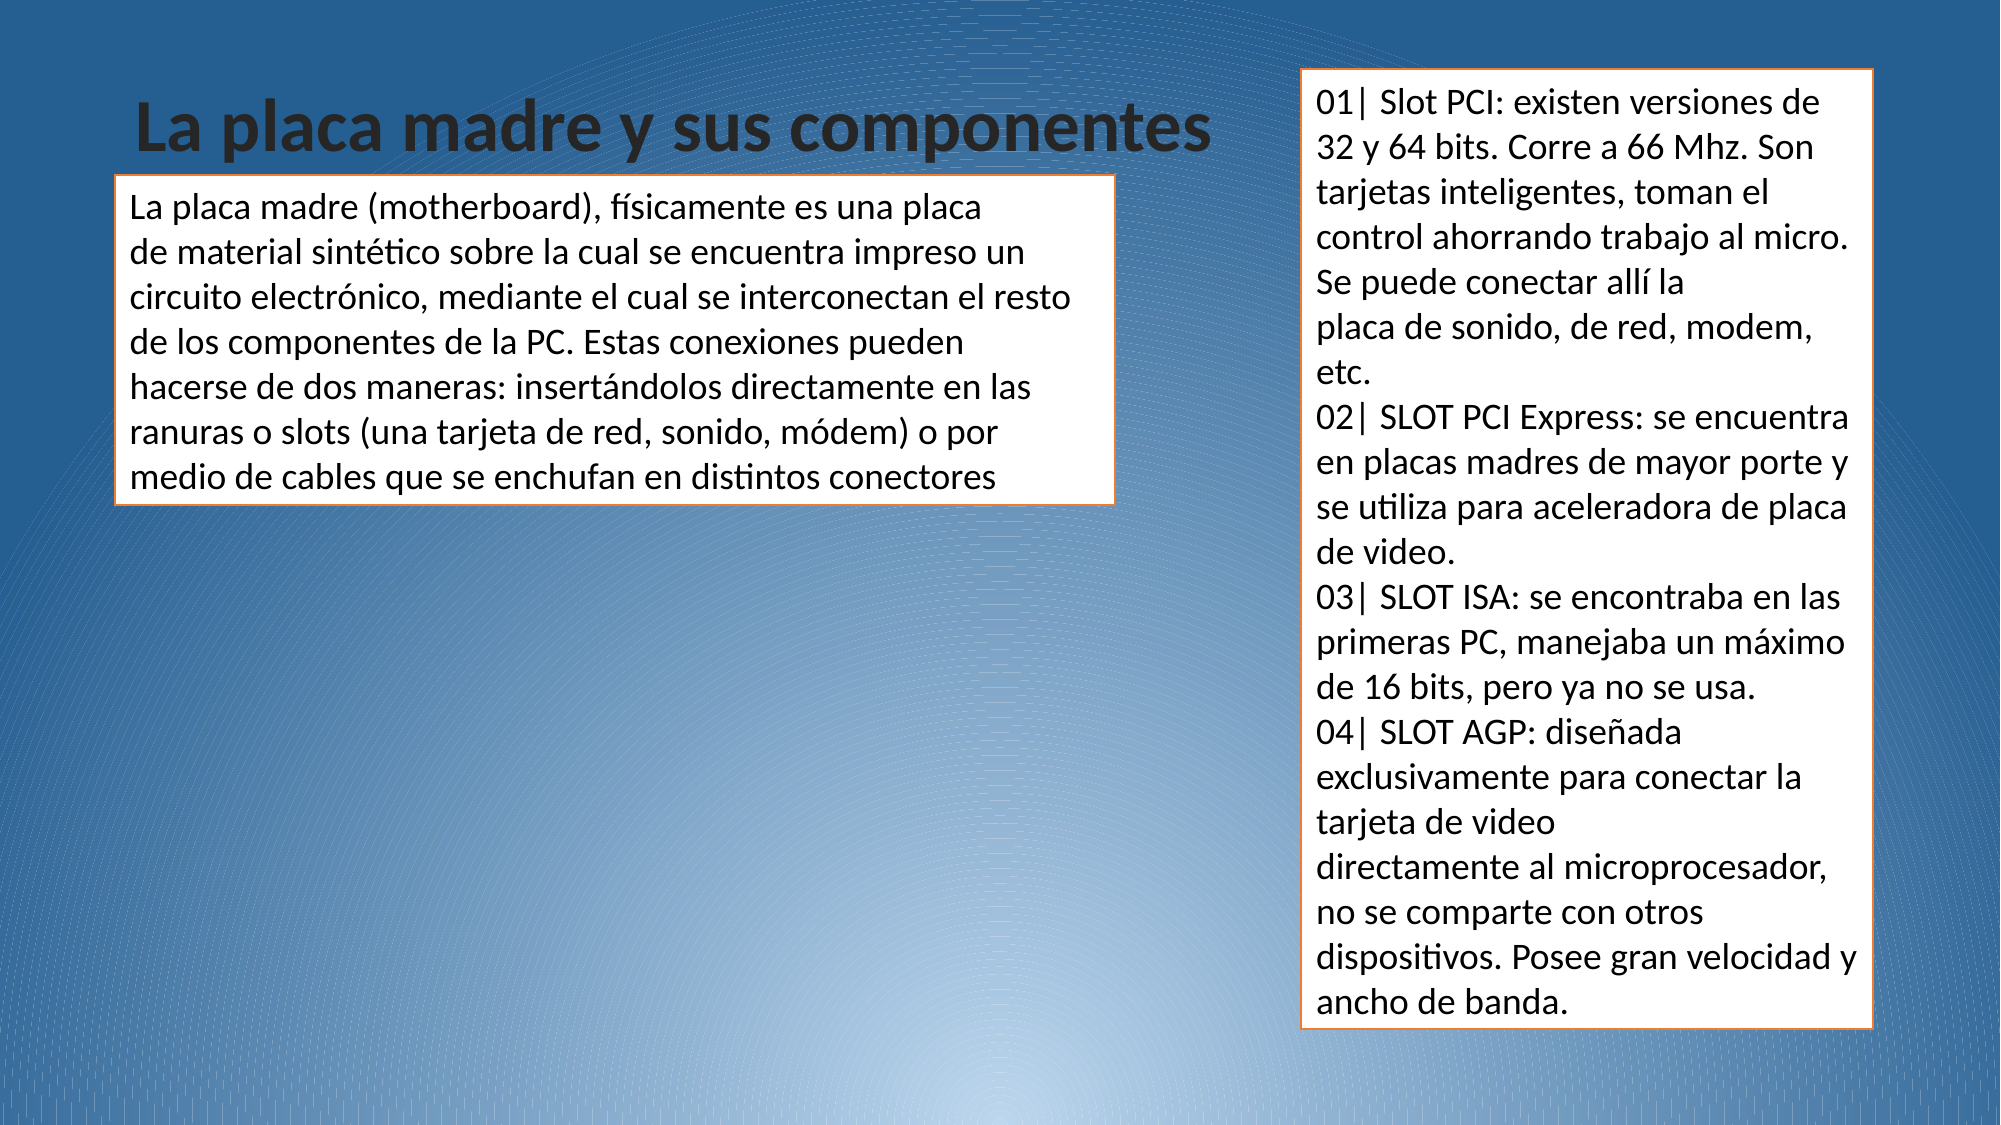

La placa madre y sus componentes
01| Slot PCI: existen versiones de 32 y 64 bits. Corre a 66 Mhz. Son tarjetas inteligentes, toman el control ahorrando trabajo al micro. Se puede conectar allí la
placa de sonido, de red, modem, etc.
02| SLOT PCI Express: se encuentra en placas madres de mayor porte y se utiliza para aceleradora de placa de video.
03| SLOT ISA: se encontraba en las
primeras PC, manejaba un máximo de 16 bits, pero ya no se usa.
04| SLOT AGP: diseñada exclusivamente para conectar la tarjeta de video
directamente al microprocesador, no se comparte con otros dispositivos. Posee gran velocidad y ancho de banda.
La placa madre (motherboard), físicamente es una placa
de material sintético sobre la cual se encuentra impreso un
circuito electrónico, mediante el cual se interconectan el resto
de los componentes de la PC. Estas conexiones pueden
hacerse de dos maneras: insertándolos directamente en las
ranuras o slots (una tarjeta de red, sonido, módem) o por
medio de cables que se enchufan en distintos conectores